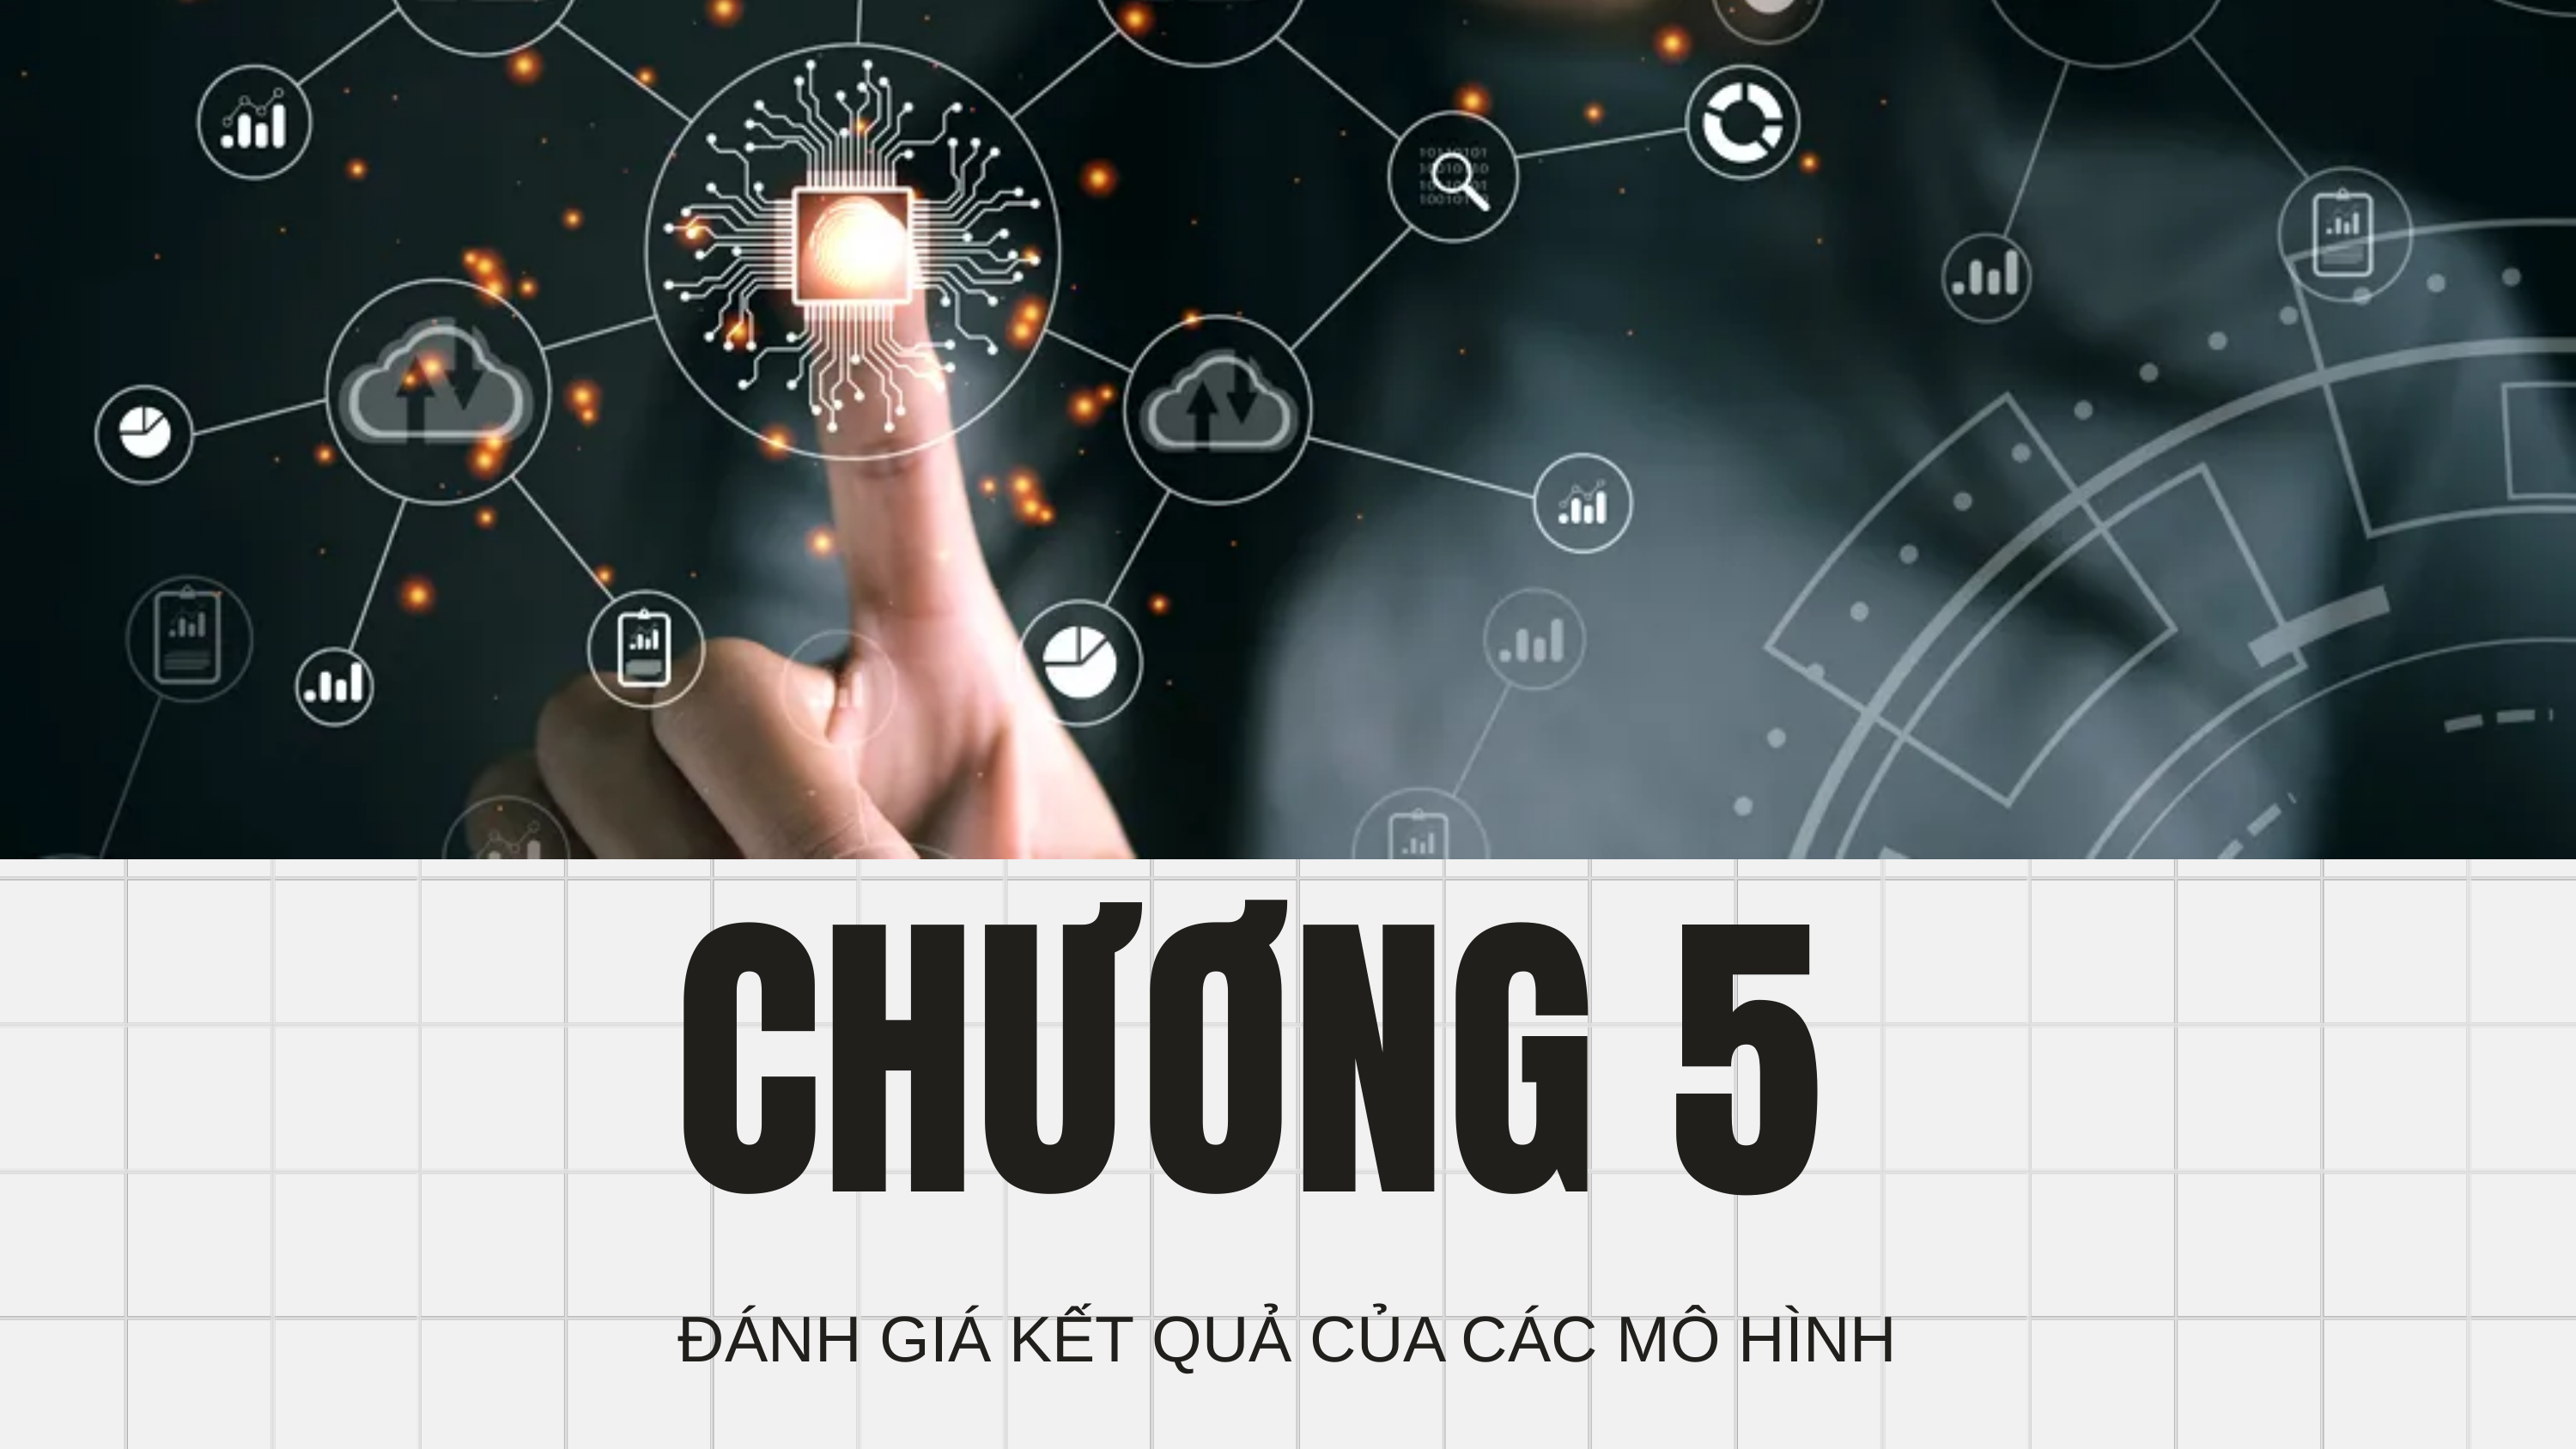

CHƯƠNG 5
ĐÁNH GIÁ KẾT QUẢ CỦA CÁC MÔ HÌNH